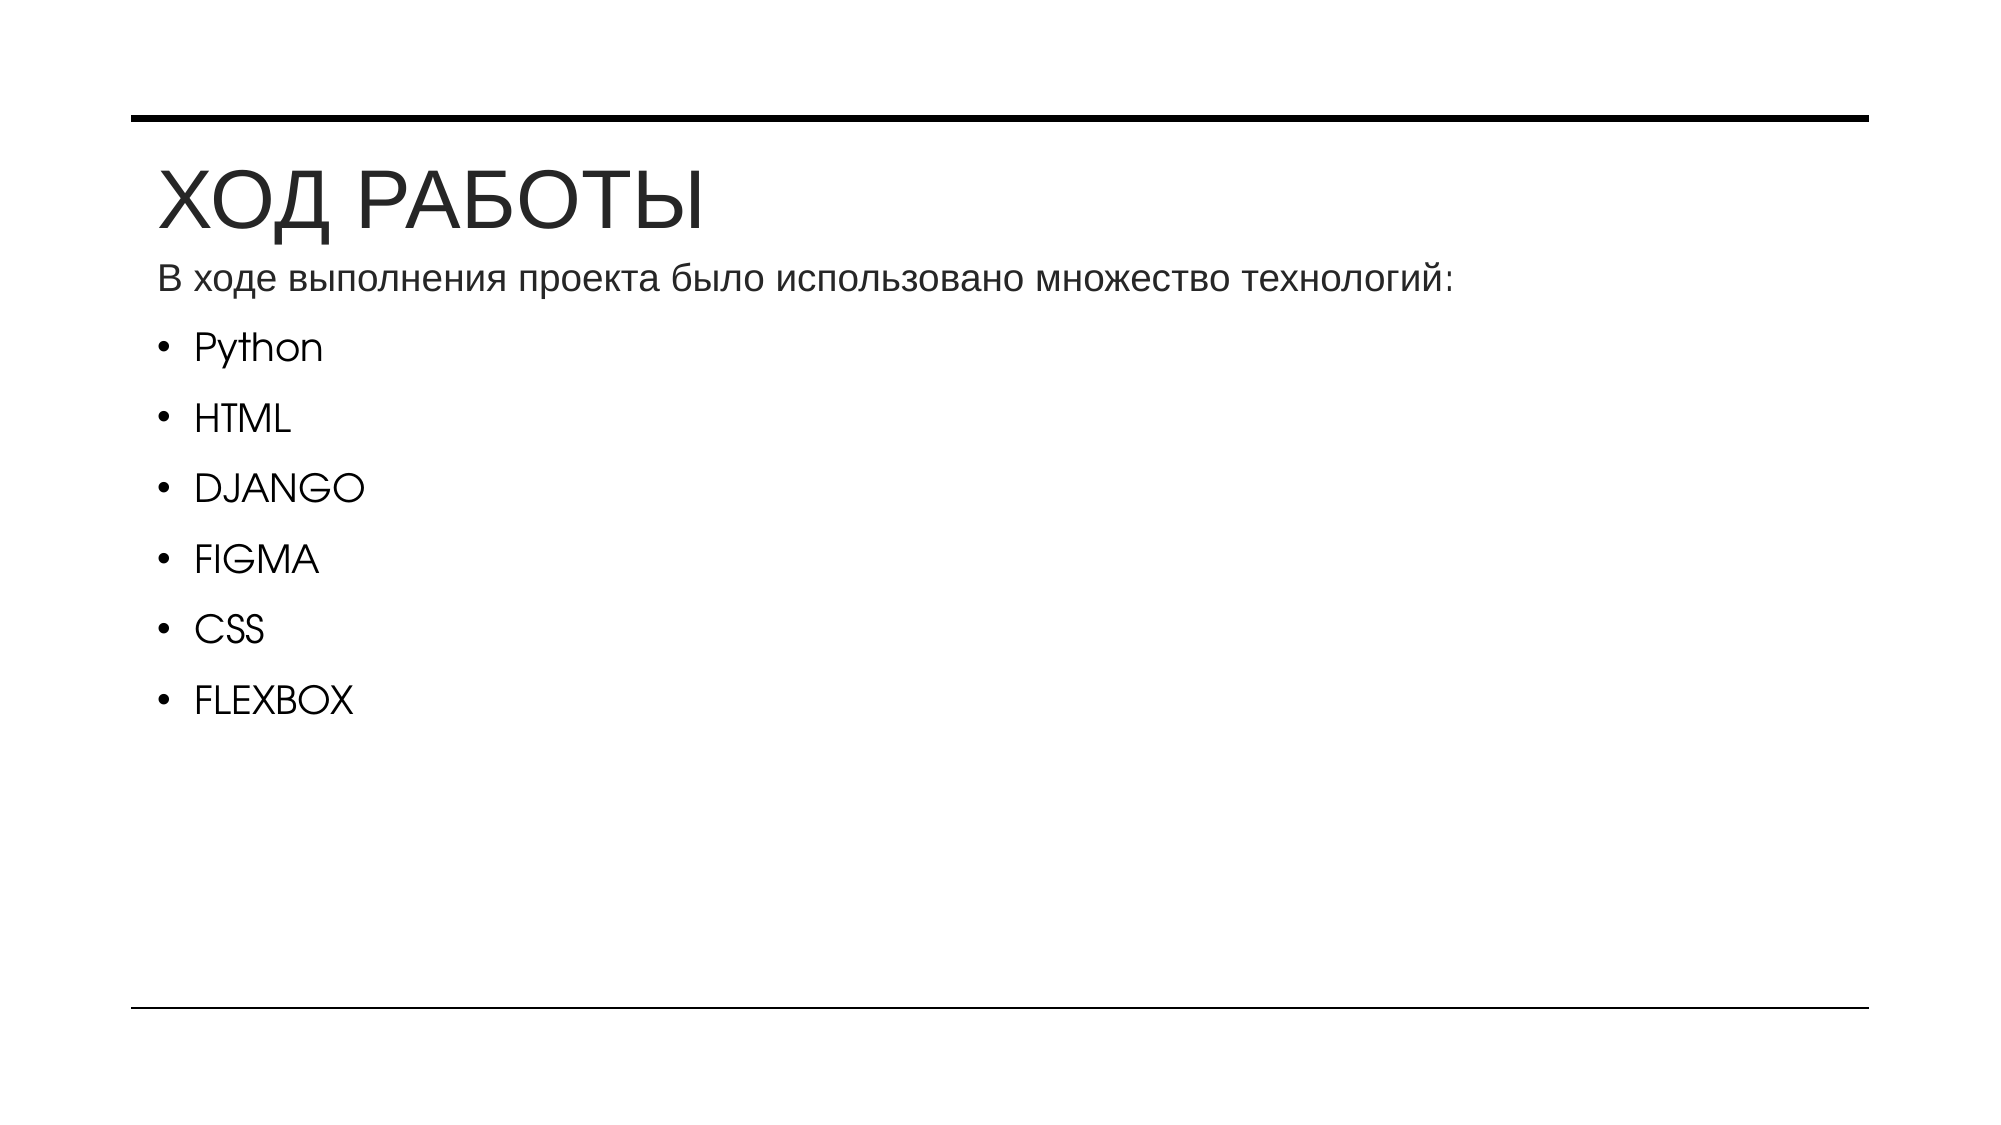

# Ход работы
В ходе выполнения проекта было использовано множество технологий:
Python
HTML
DJANGO
FIGMA
CSS
FLEXBOX